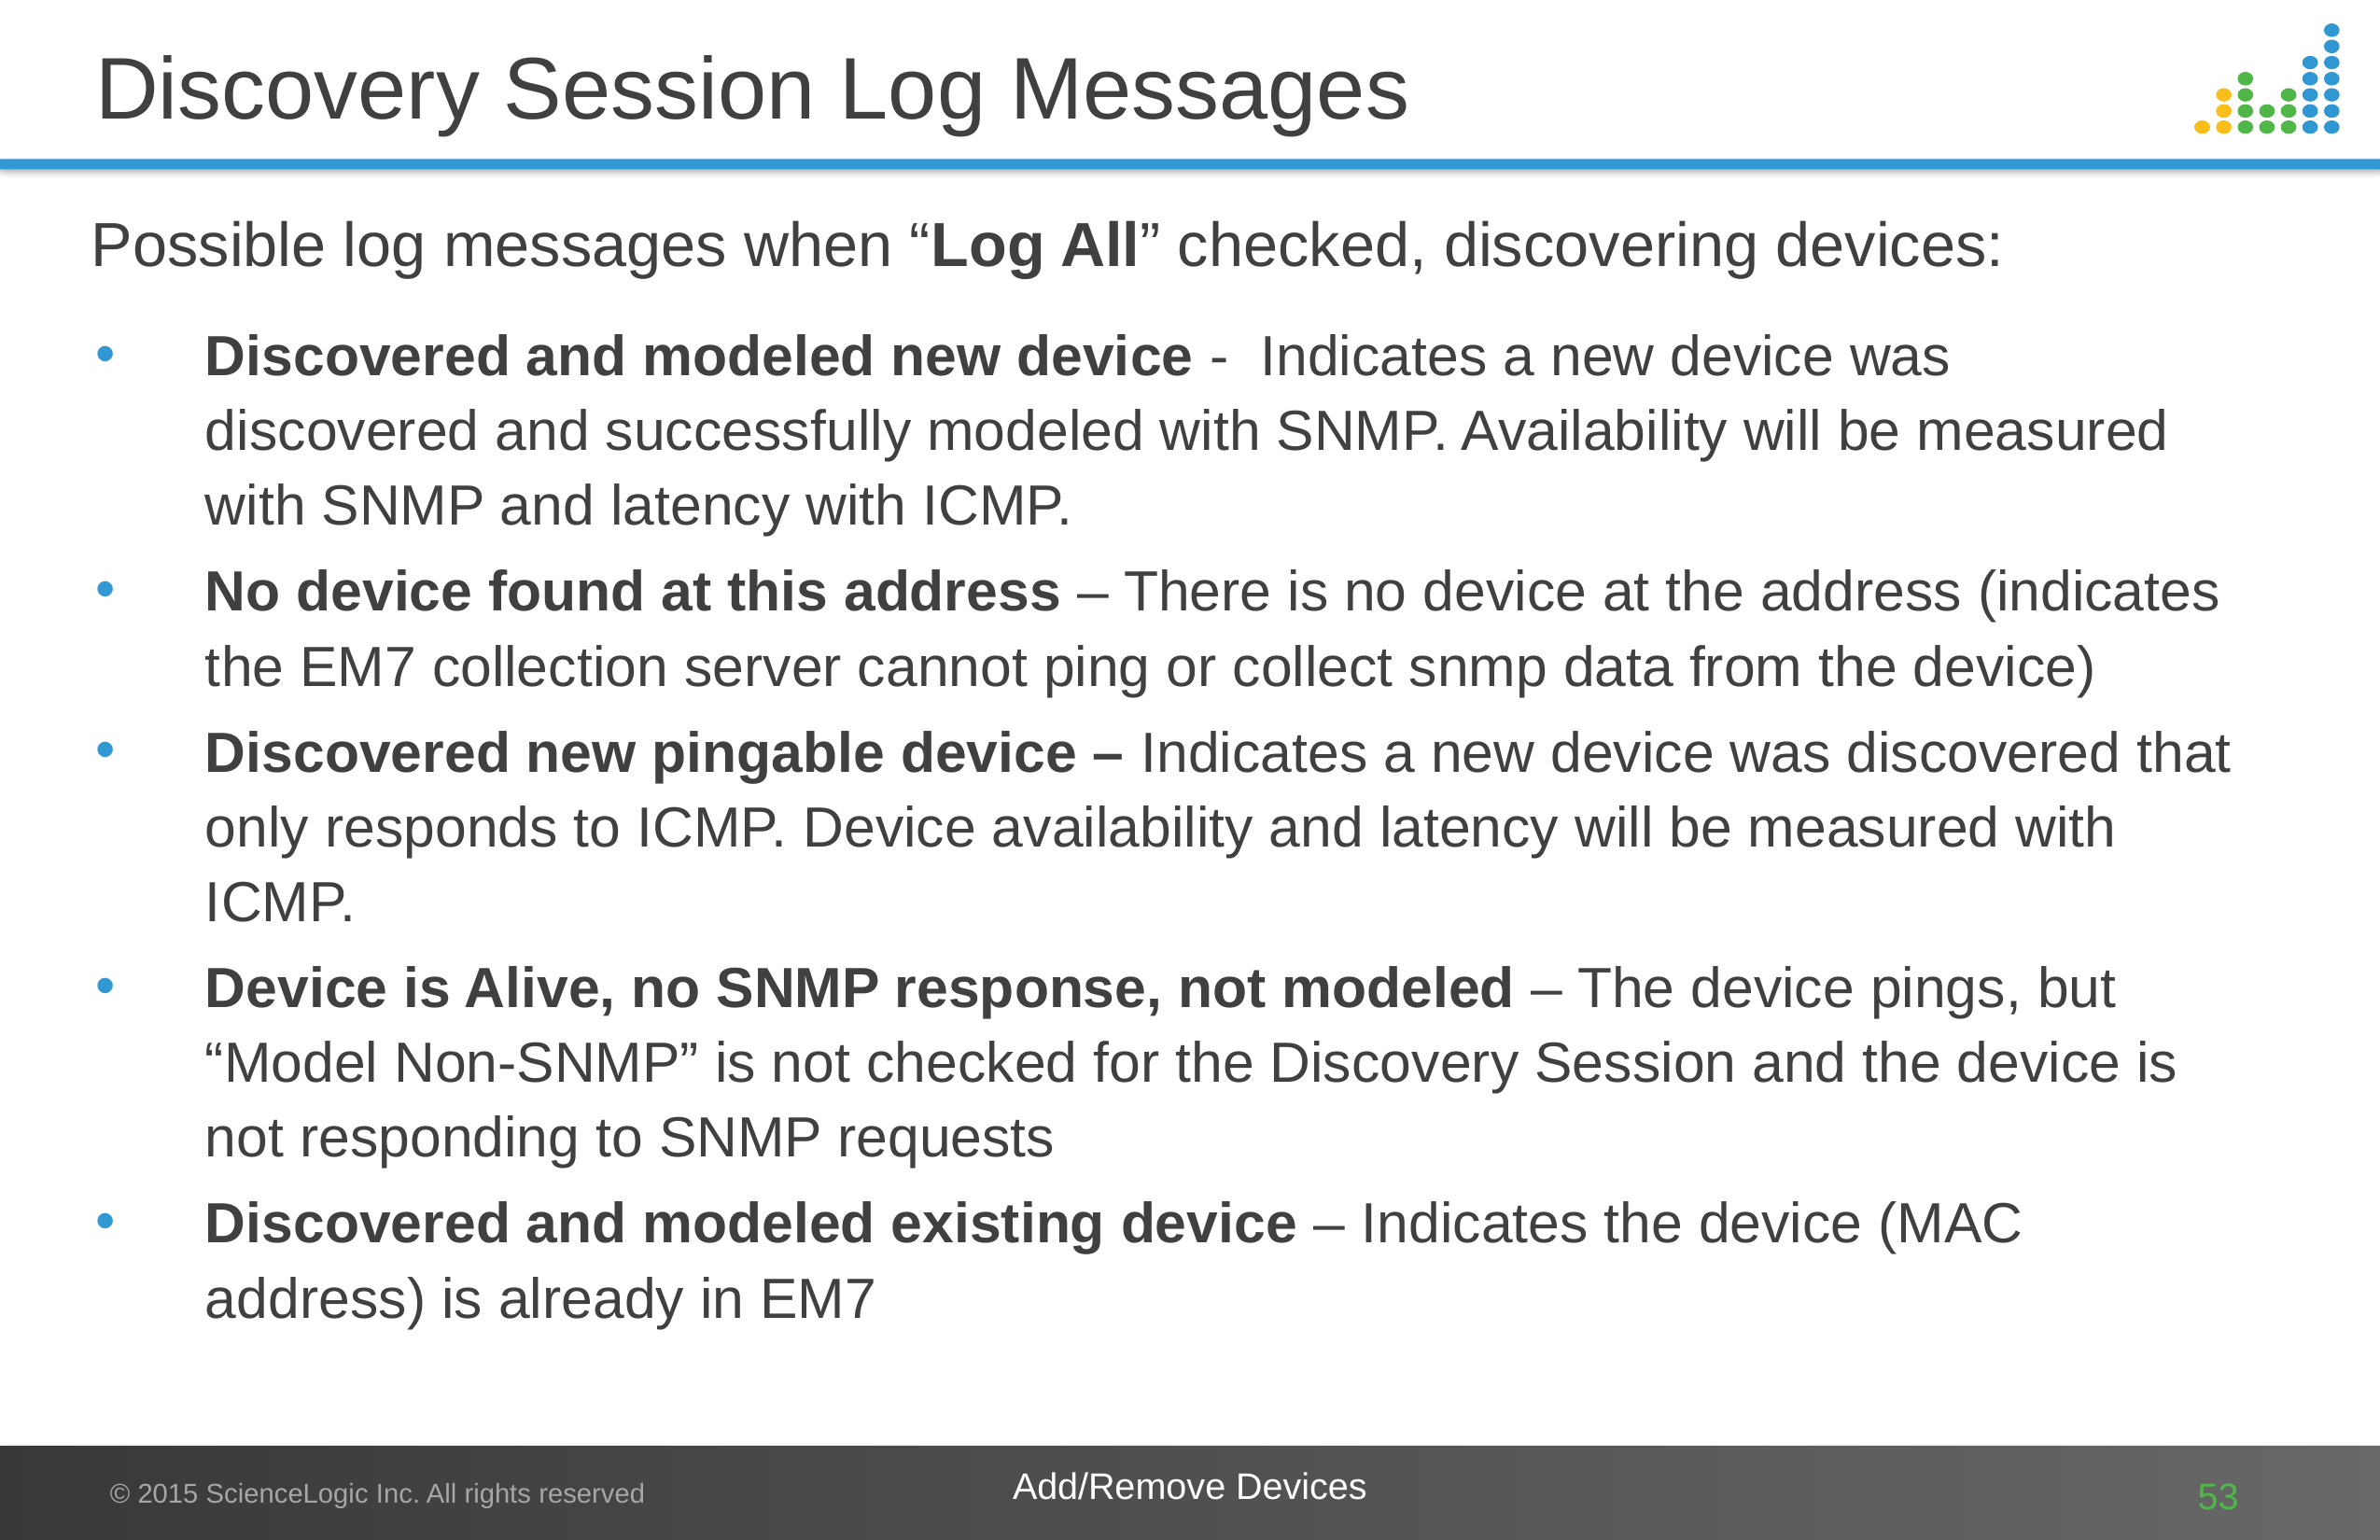

# Discovery Session Log Messages
Possible log messages when “Log All” checked, discovering devices:
Discovered and modeled new device -  Indicates a new device was discovered and successfully modeled with SNMP. Availability will be measured with SNMP and latency with ICMP.
No device found at this address – There is no device at the address (indicates the EM7 collection server cannot ping or collect snmp data from the device)
Discovered new pingable device – Indicates a new device was discovered that only responds to ICMP. Device availability and latency will be measured with ICMP.
Device is Alive, no SNMP response, not modeled – The device pings, but “Model Non-SNMP” is not checked for the Discovery Session and the device is not responding to SNMP requests
Discovered and modeled existing device – Indicates the device (MAC address) is already in EM7

Add/Remove Devices
53